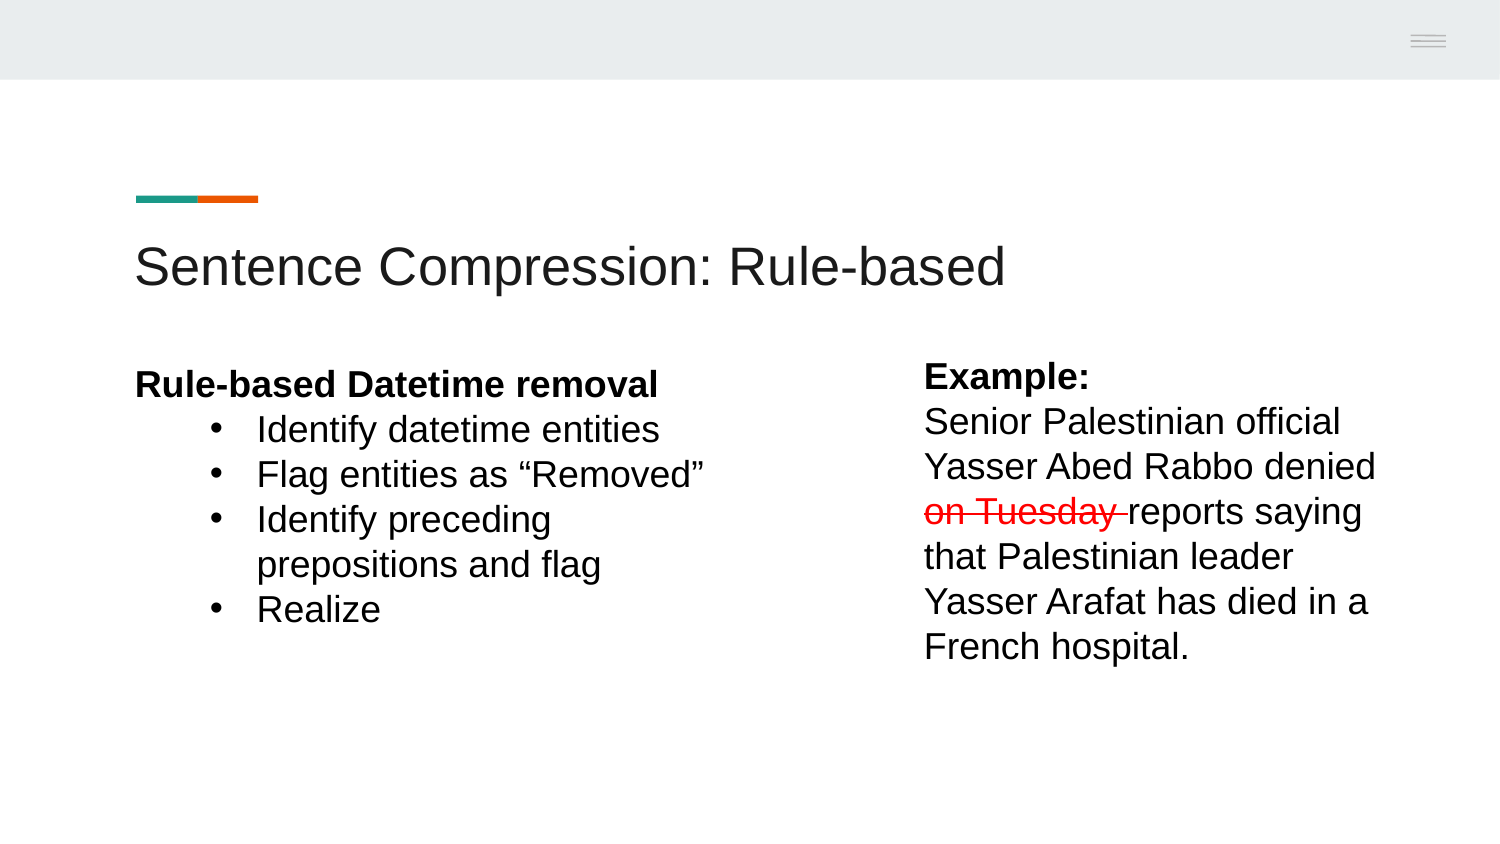

Sentence Compression: Rule-based
Rule-based Datetime removal
Identify datetime entities
Flag entities as “Removed”
Identify preceding prepositions and flag
Realize
Example:
Senior Palestinian official Yasser Abed Rabbo denied on Tuesday reports saying that Palestinian leader Yasser Arafat has died in a French hospital.